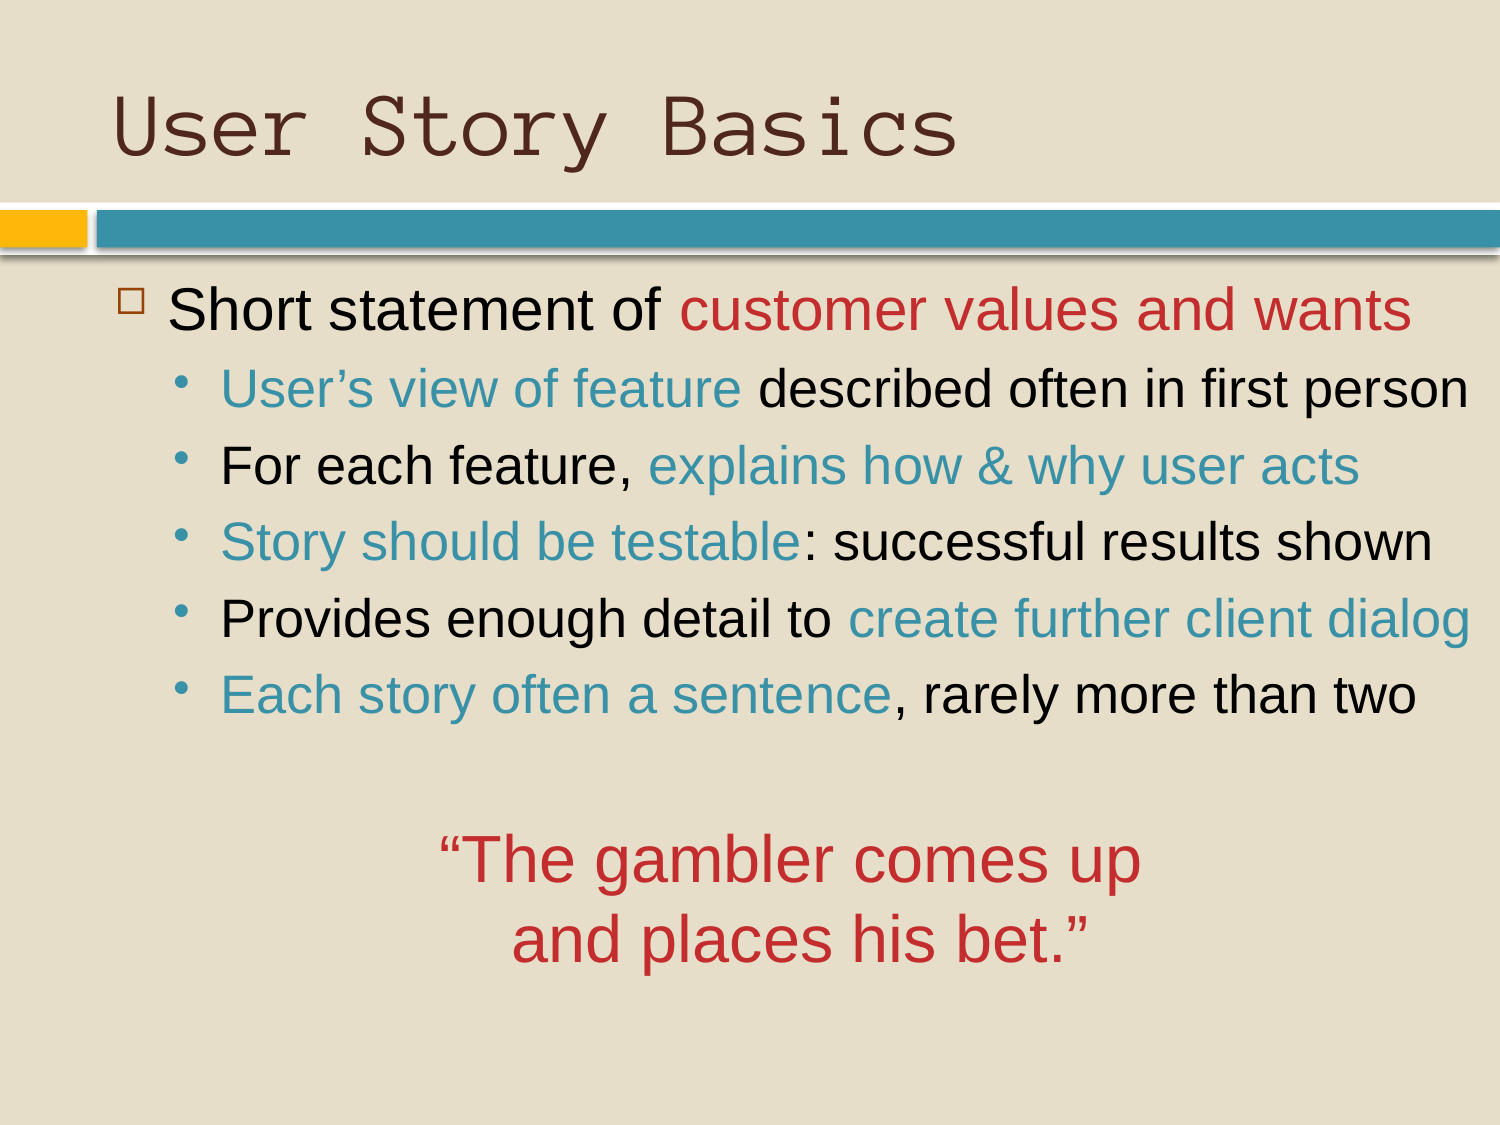

# User Story Basics
Short statement of customer values and wants
User’s view of feature described often in first person
For each feature, explains how & why user acts
Story should be testable: successful results shown
Provides enough detail to create further client dialog
Each story often a sentence, rarely more than two

“The gambler comes up
and places his bet.”